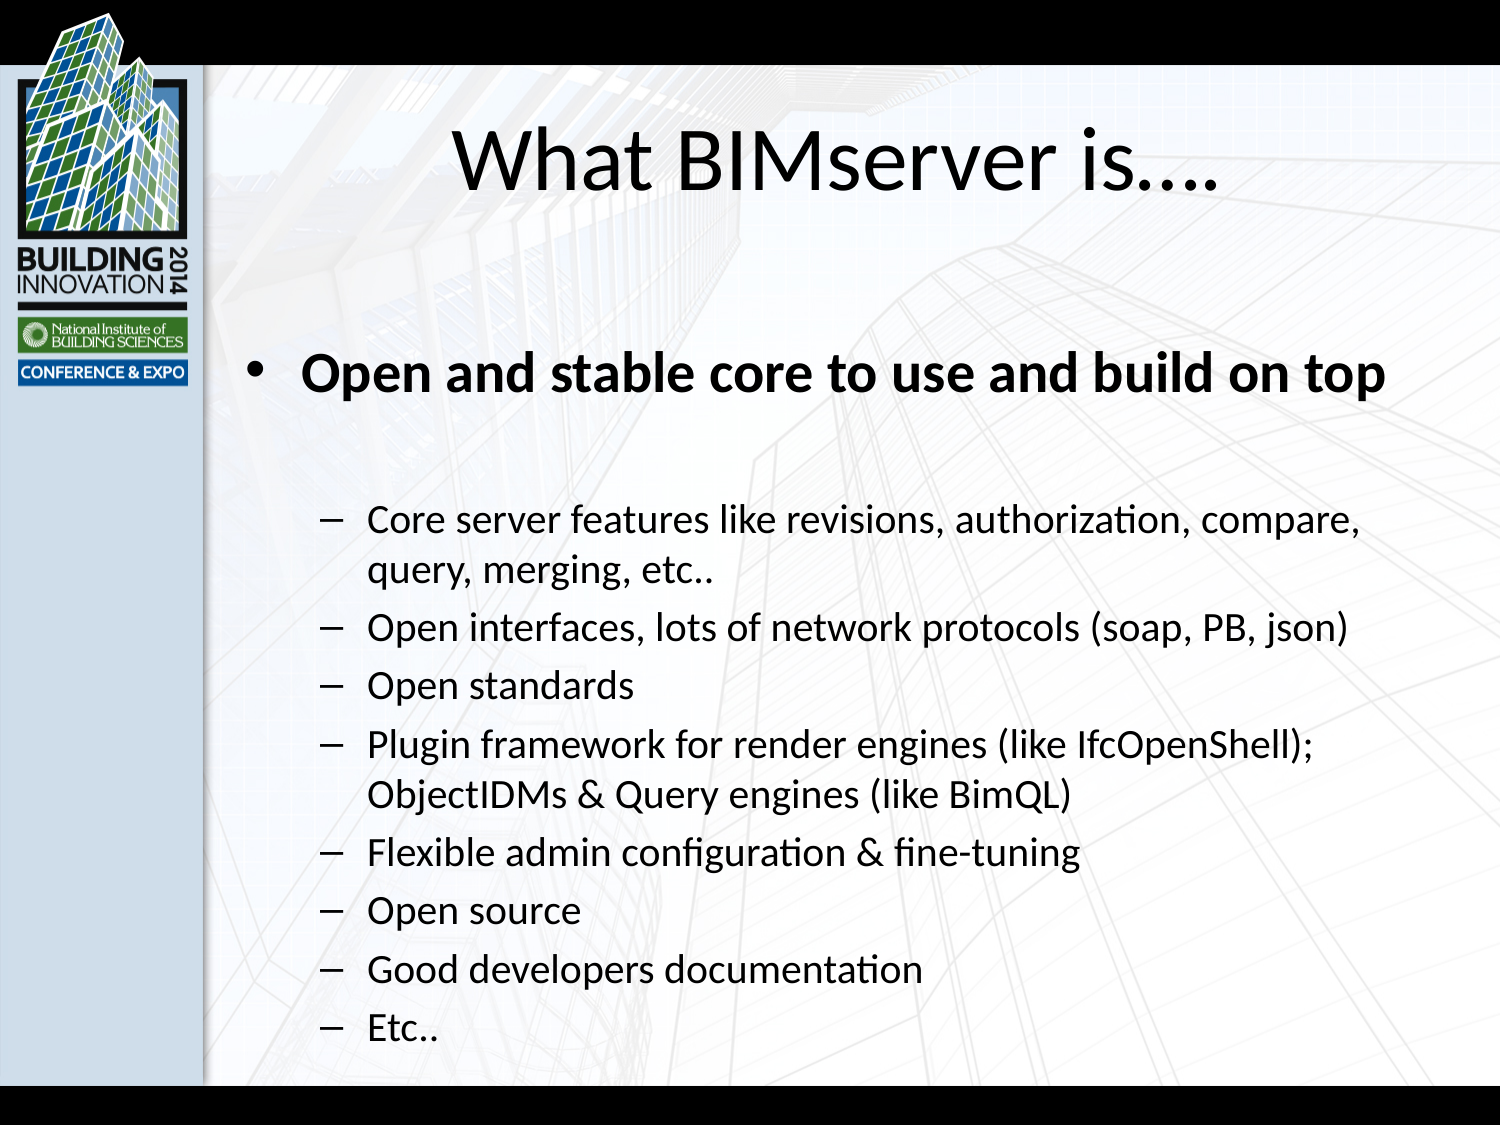

# What BIMserver is….
Open and stable core to use and build on top

Core server features like revisions, authorization, compare, query, merging, etc..
Open interfaces, lots of network protocols (soap, PB, json)
Open standards
Plugin framework for render engines (like IfcOpenShell); ObjectIDMs & Query engines (like BimQL)
Flexible admin configuration & fine-tuning
Open source
Good developers documentation
Etc..